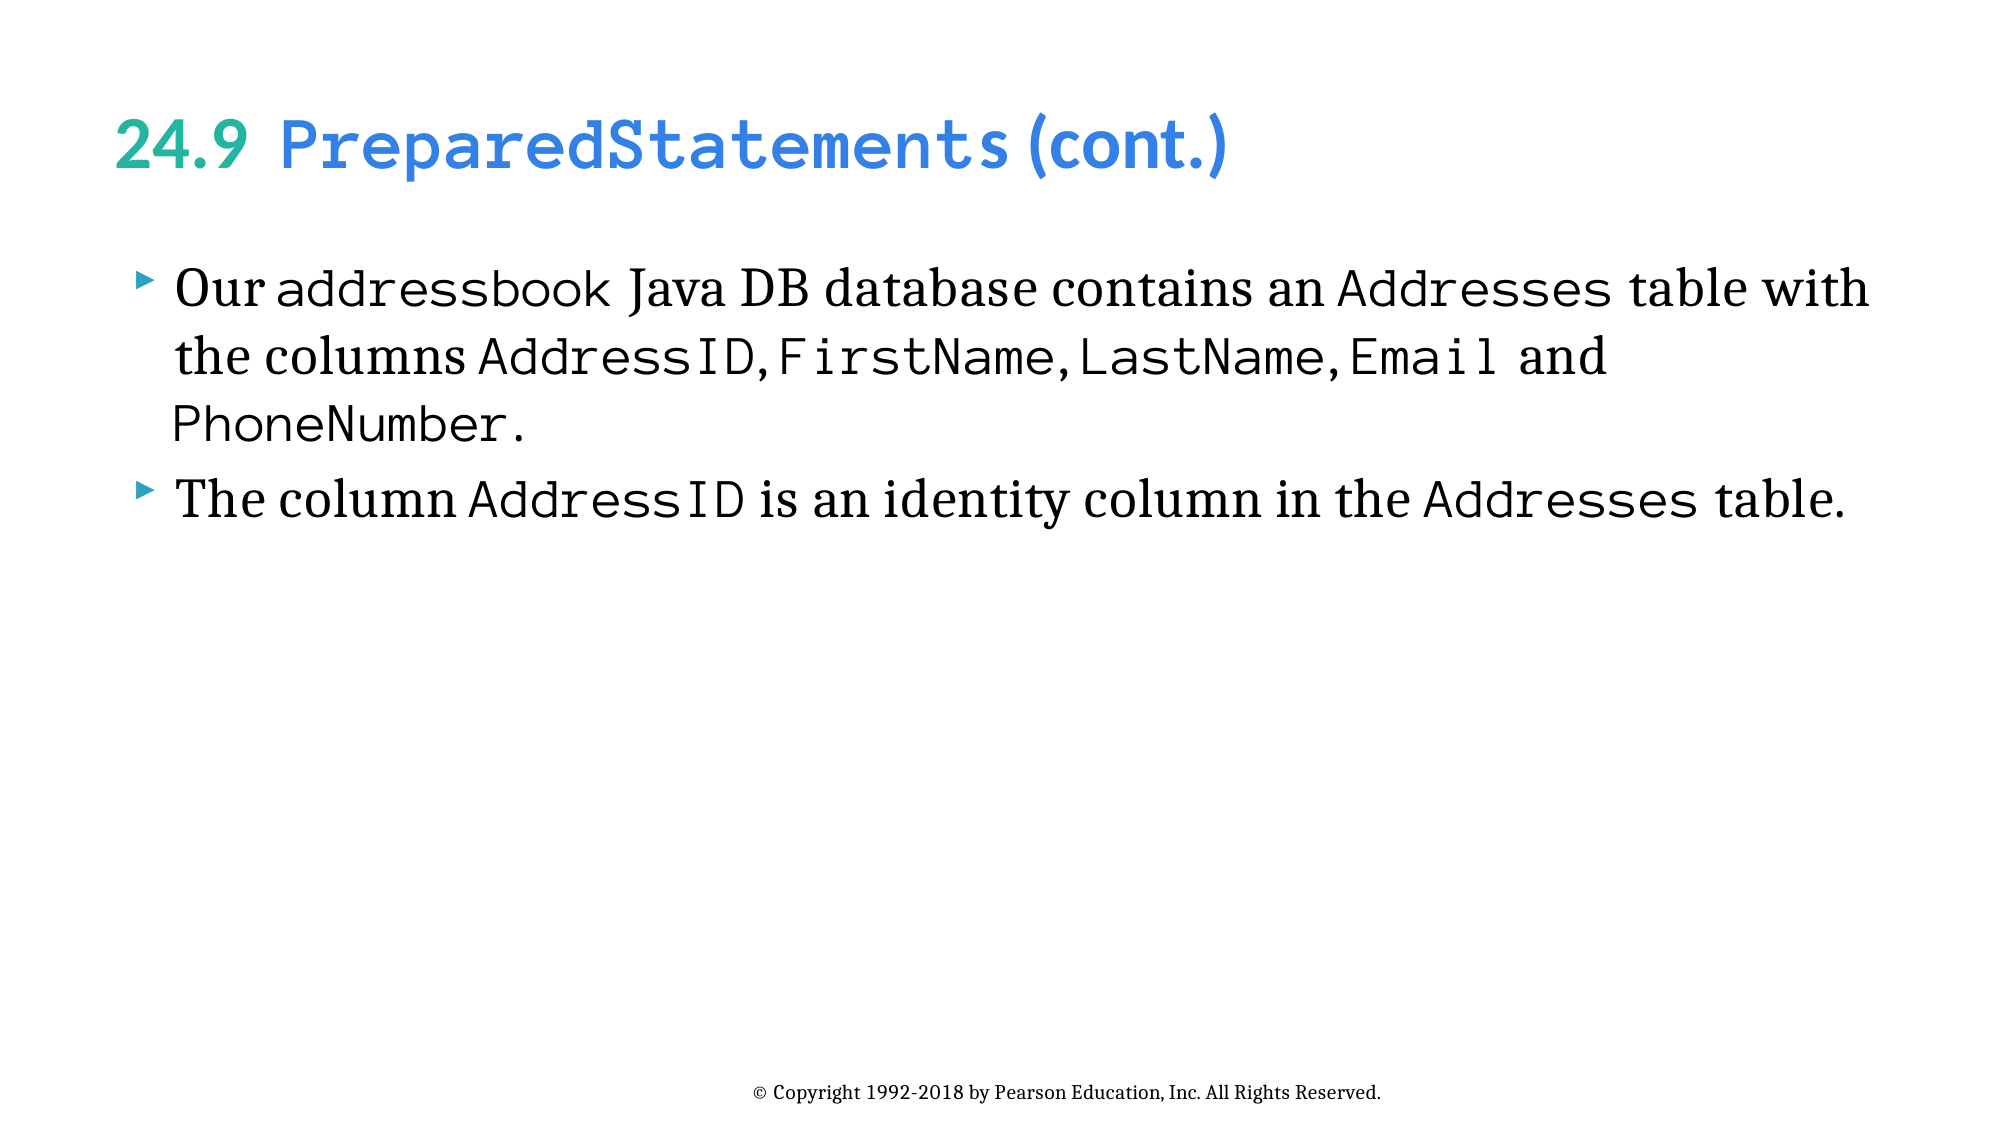

# 24.9  PreparedStatements (cont.)
Our addressbook Java DB database contains an Addresses table with the columns AddressID, FirstName, LastName, Email and PhoneNumber.
The column AddressID is an identity column in the Addresses table.
© Copyright 1992-2018 by Pearson Education, Inc. All Rights Reserved.